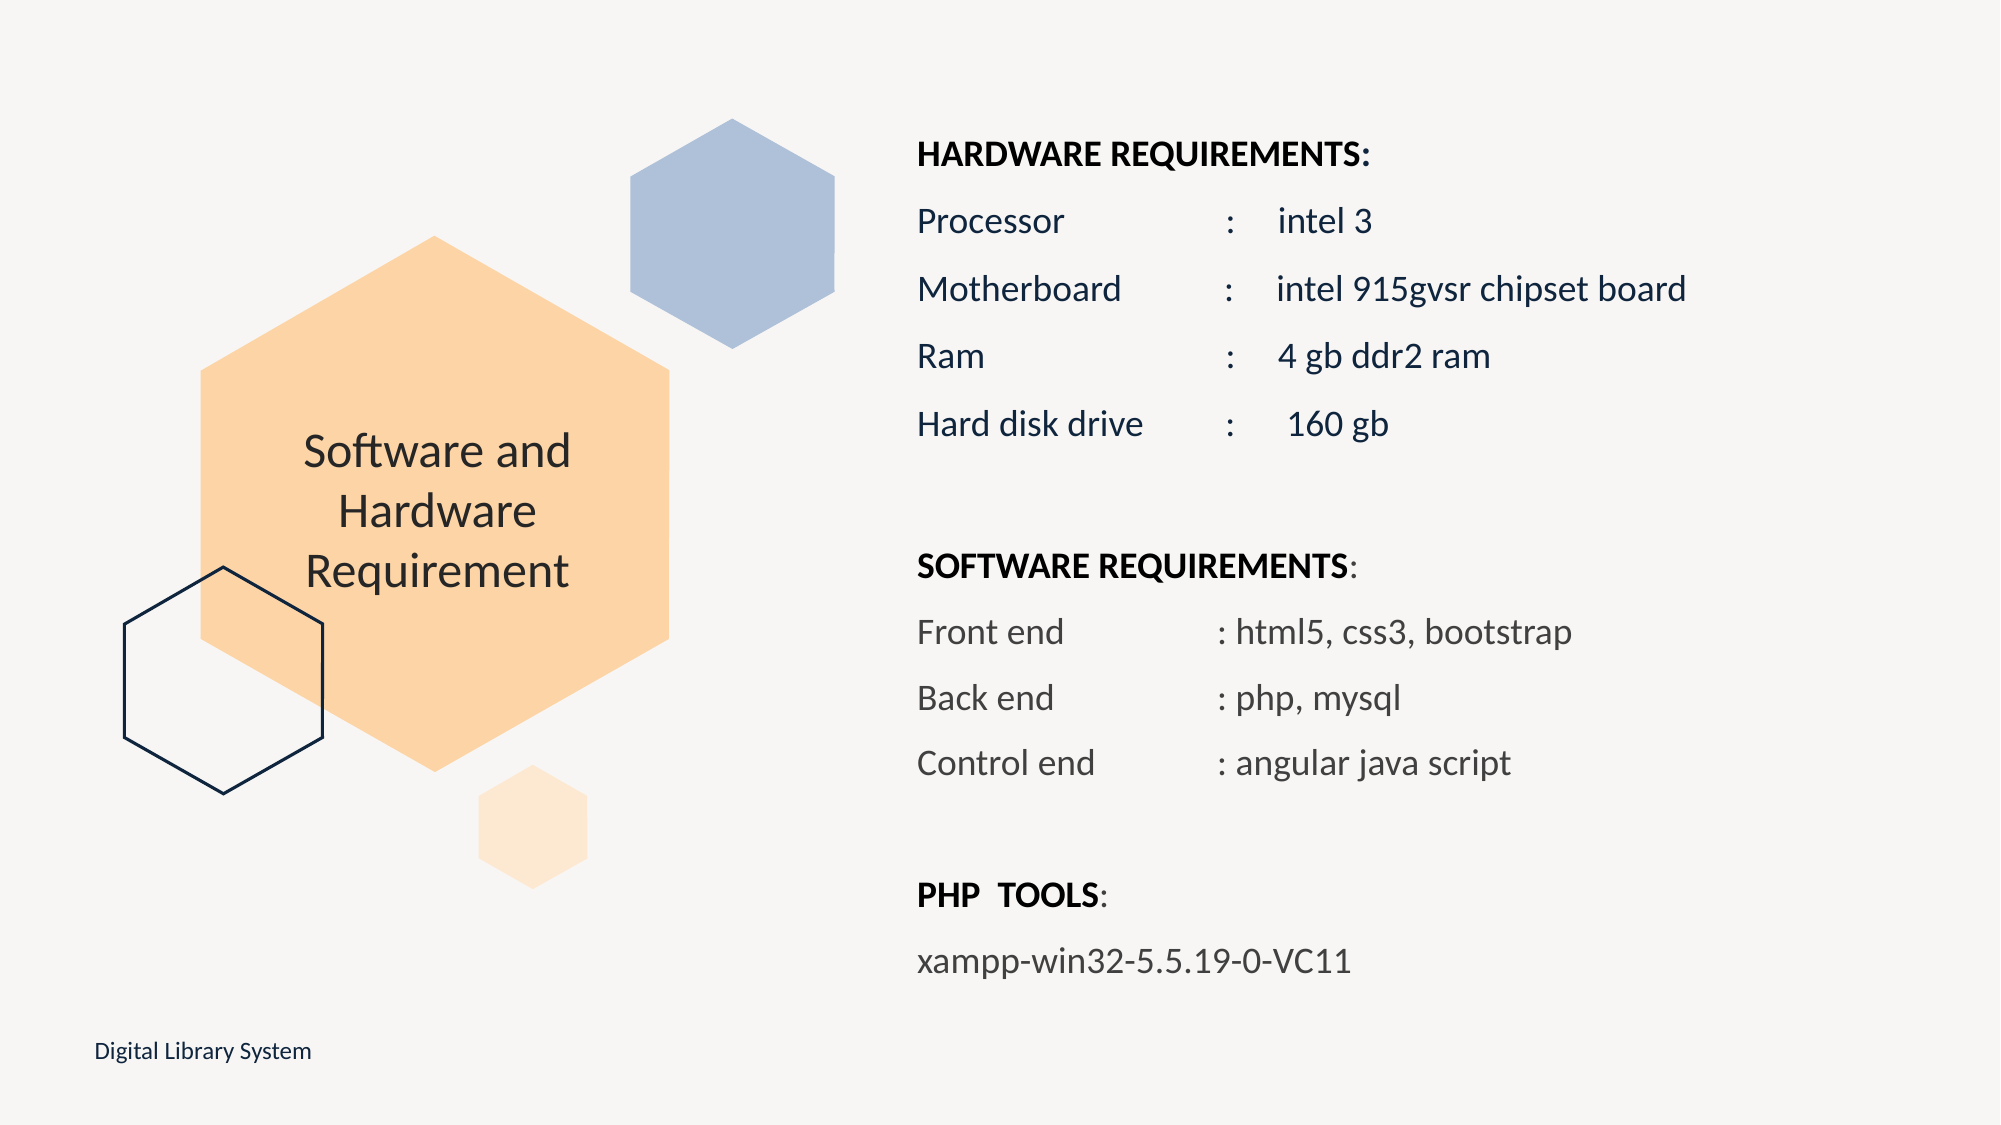

# HARDWARE REQUIREMENTS: Processor		 :     intel 3 Motherboard            :     intel 915gvsr chipset board Ram		 :     4 gb ddr2 ram Hard disk drive	 :      160 gb
Software and Hardware Requirement
SOFTWARE REQUIREMENTS:
Front end		: html5, css3, bootstrap
Back end		: php, mysql
Control end	: angular java script

PHP  TOOLS:
xampp-win32-5.5.19-0-VC11
Digital Library System